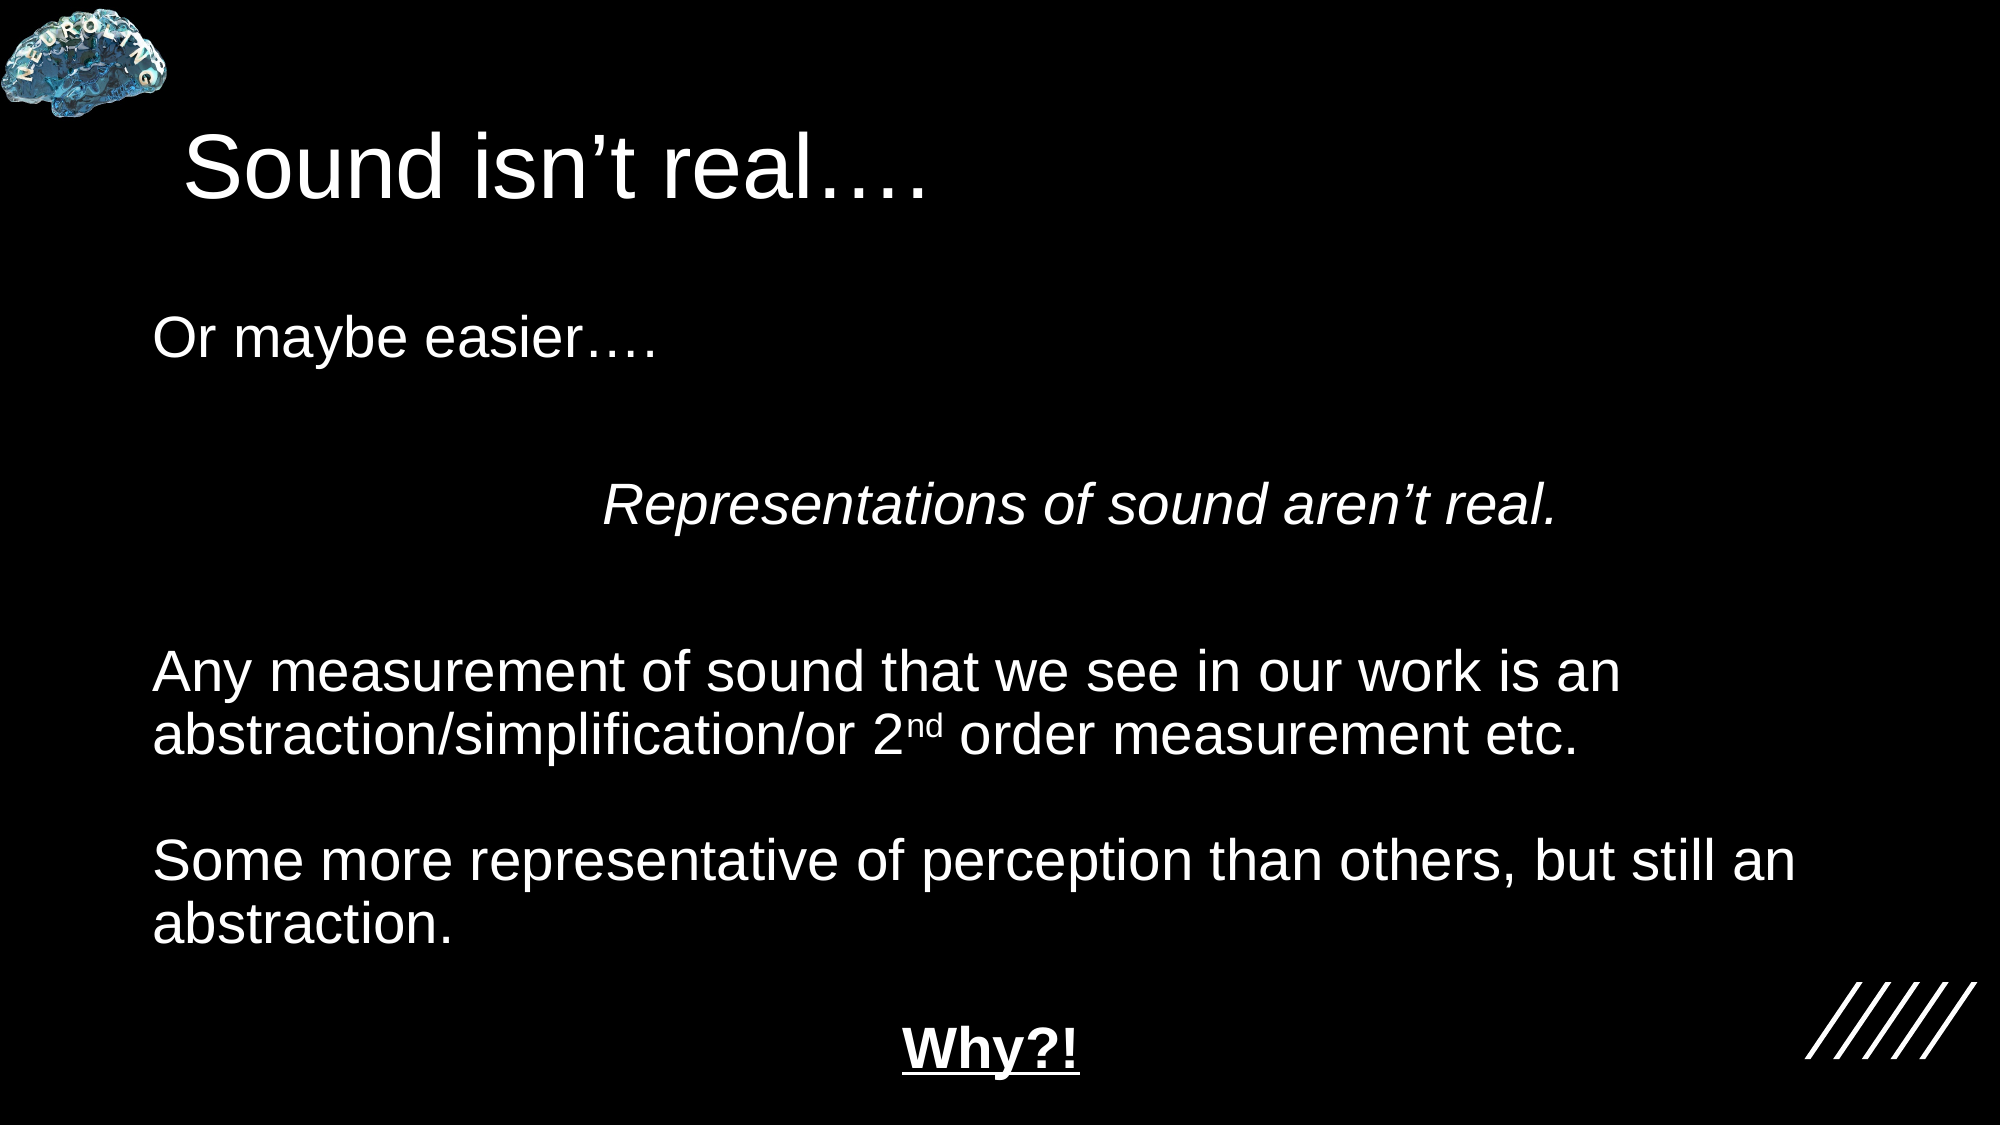

# Sound isn’t real….
Or maybe easier….

			Representations of sound aren’t real.

Any measurement of sound that we see in our work is an abstraction/simplification/or 2nd order measurement etc.
Some more representative of perception than others, but still an abstraction.
					Why?!